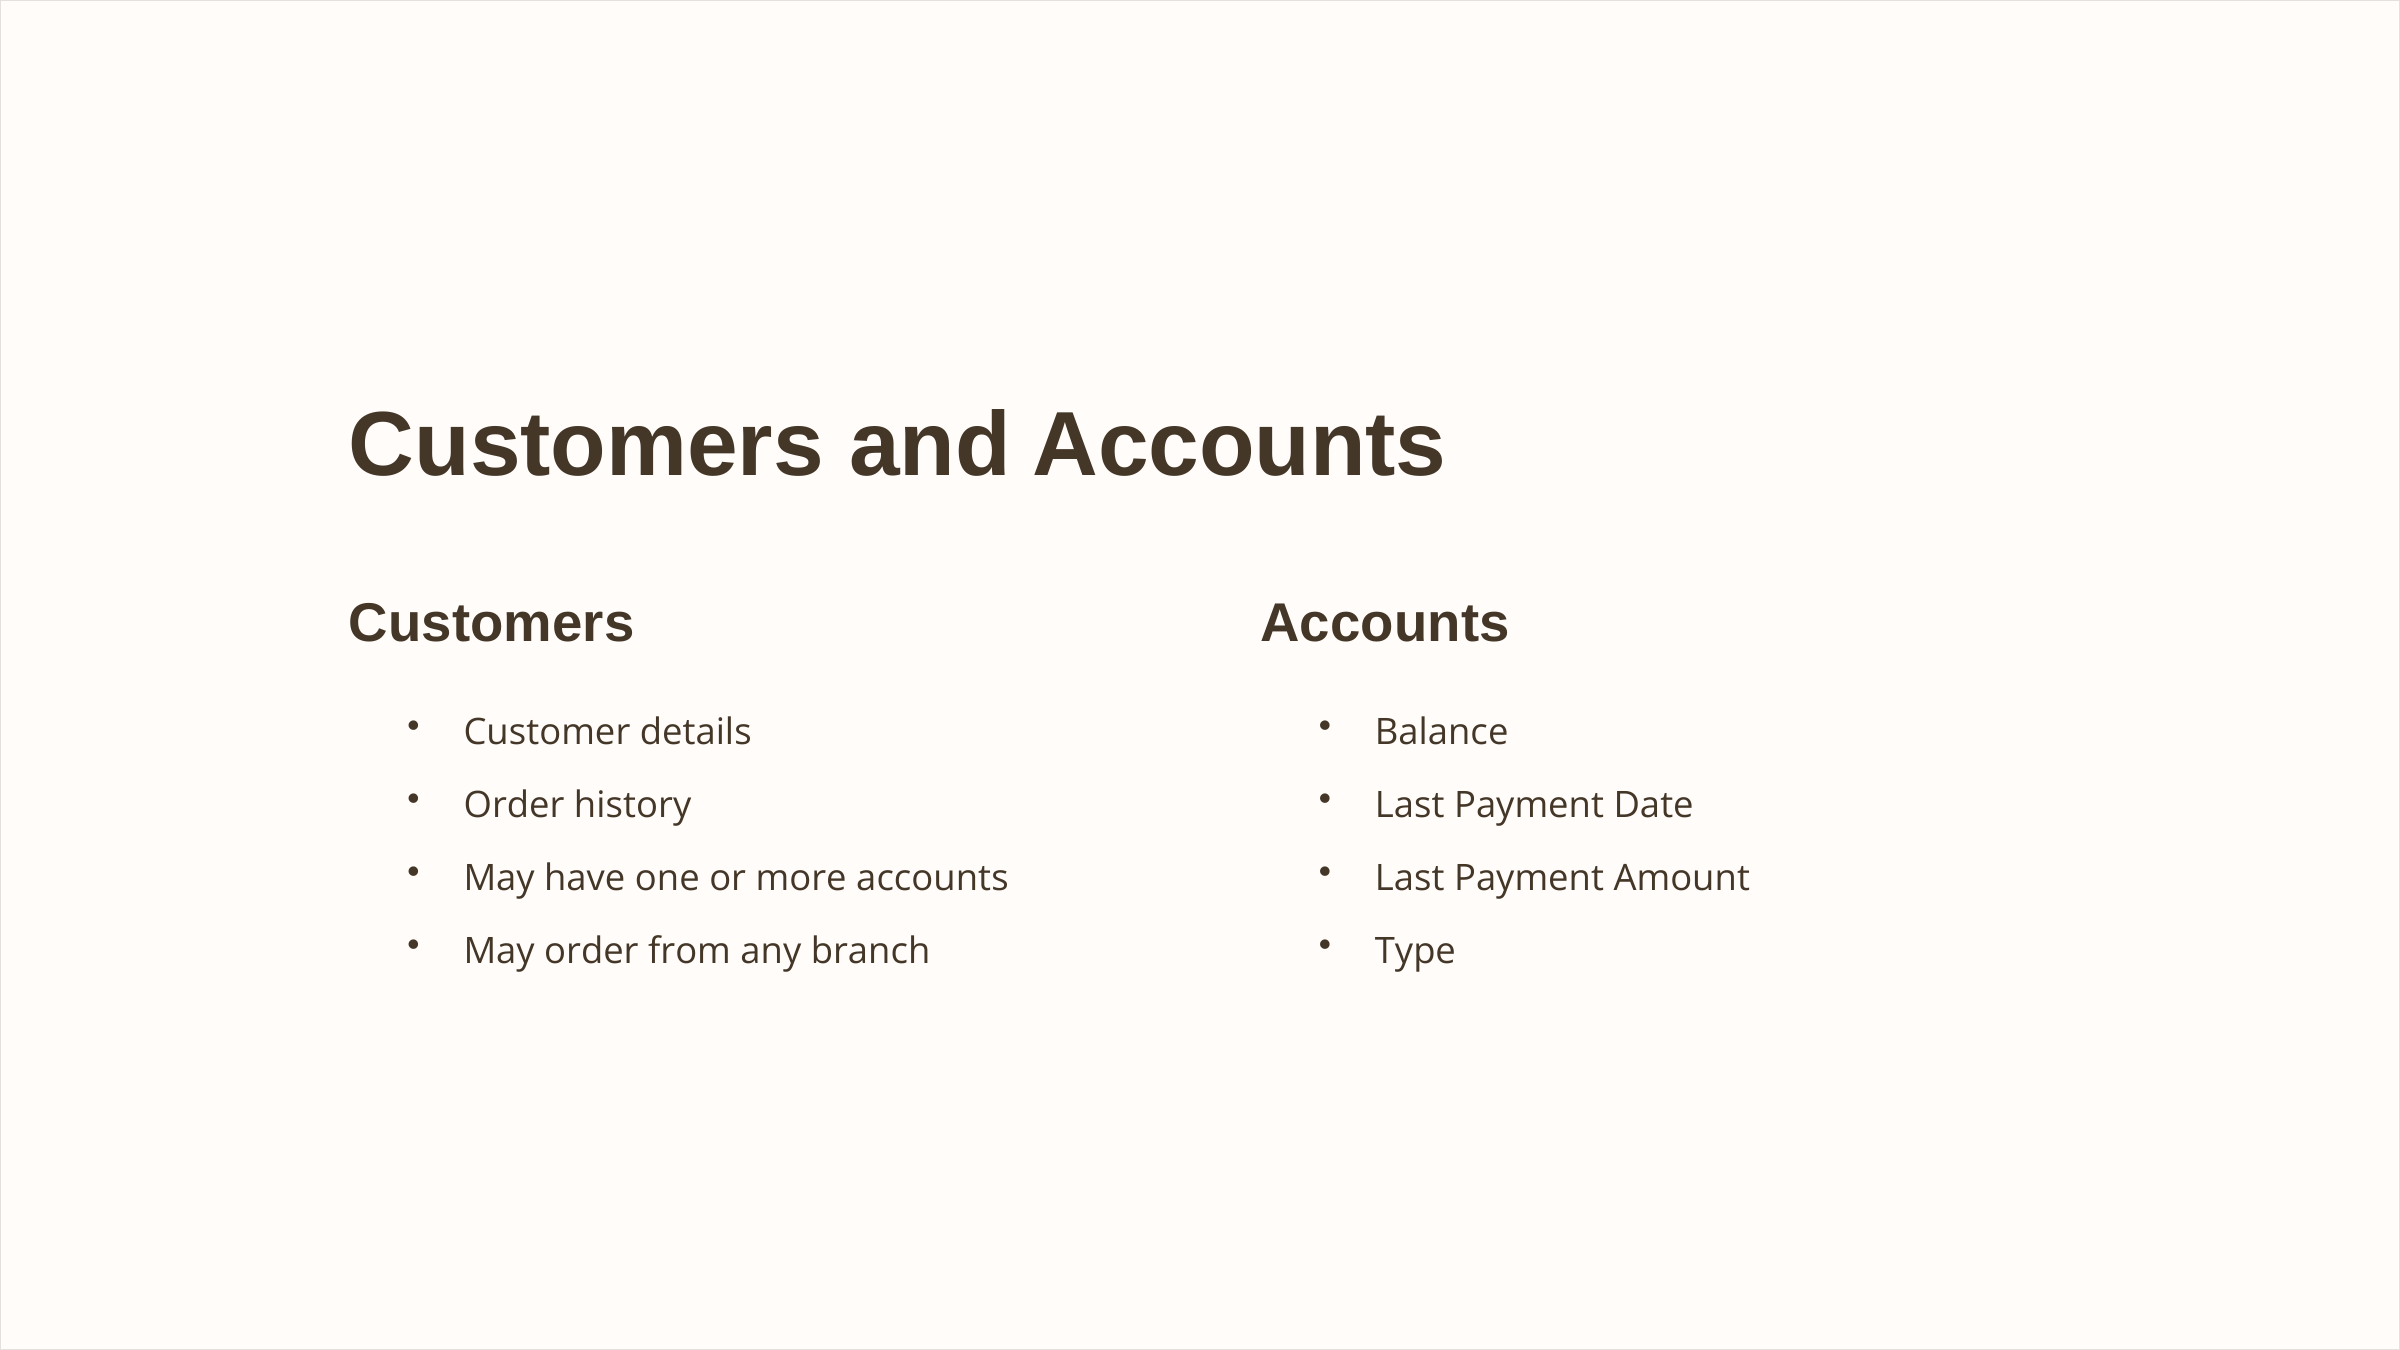

Customers and Accounts
Customers
Accounts
Customer details
Balance
Order history
Last Payment Date
May have one or more accounts
Last Payment Amount
May order from any branch
Type